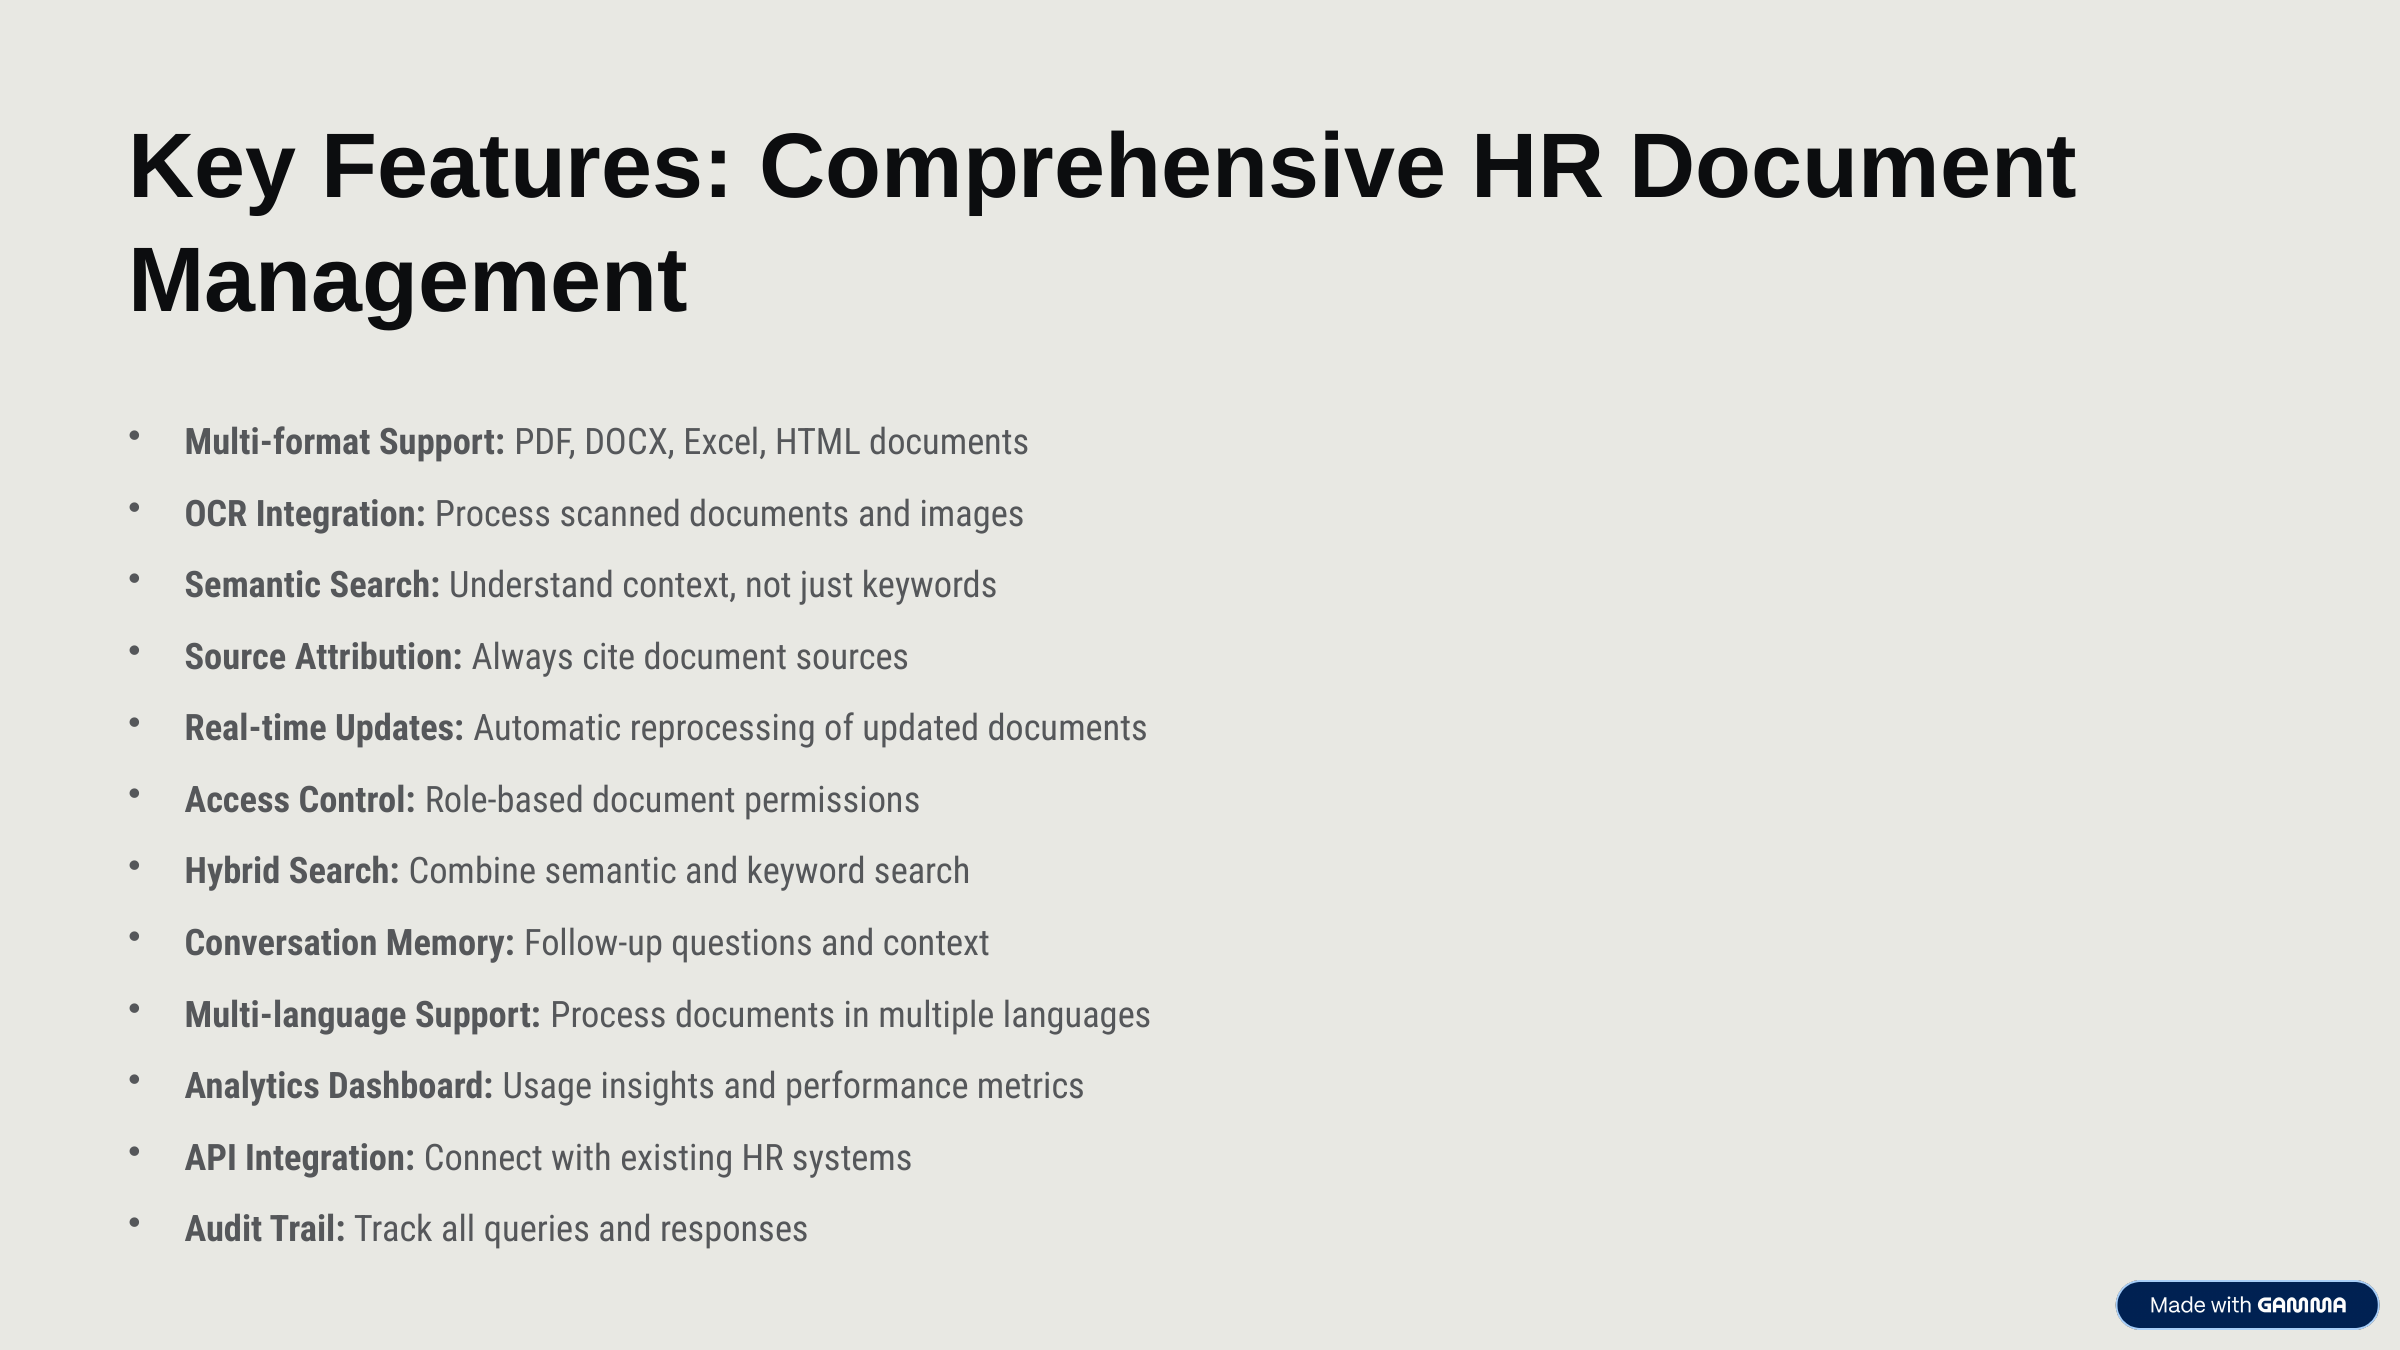

Key Features: Comprehensive HR Document Management
Multi-format Support: PDF, DOCX, Excel, HTML documents
OCR Integration: Process scanned documents and images
Semantic Search: Understand context, not just keywords
Source Attribution: Always cite document sources
Real-time Updates: Automatic reprocessing of updated documents
Access Control: Role-based document permissions
Hybrid Search: Combine semantic and keyword search
Conversation Memory: Follow-up questions and context
Multi-language Support: Process documents in multiple languages
Analytics Dashboard: Usage insights and performance metrics
API Integration: Connect with existing HR systems
Audit Trail: Track all queries and responses